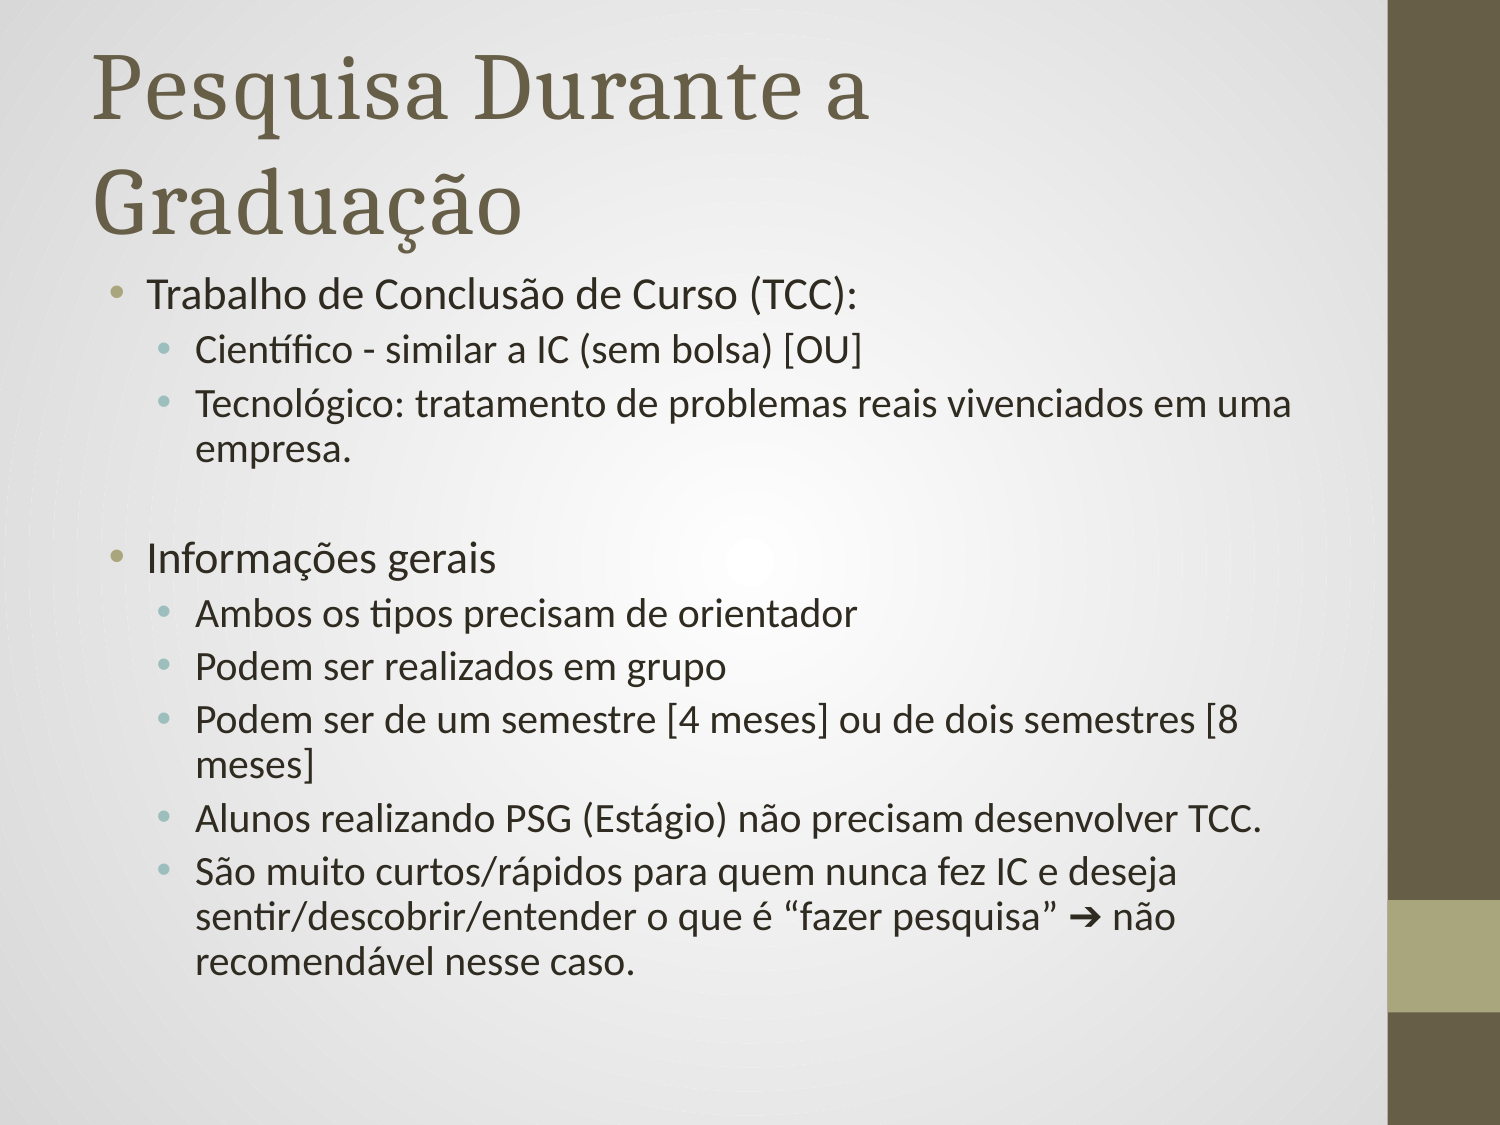

# Pesquisa Durante a Graduação
Trabalho de Conclusão de Curso (TCC):
Científico - similar a IC (sem bolsa) [OU]
Tecnológico: tratamento de problemas reais vivenciados em uma empresa.

Informações gerais
Ambos os tipos precisam de orientador
Podem ser realizados em grupo
Podem ser de um semestre [4 meses] ou de dois semestres [8 meses]
Alunos realizando PSG (Estágio) não precisam desenvolver TCC.
São muito curtos/rápidos para quem nunca fez IC e deseja sentir/descobrir/entender o que é “fazer pesquisa” ➔ não recomendável nesse caso.